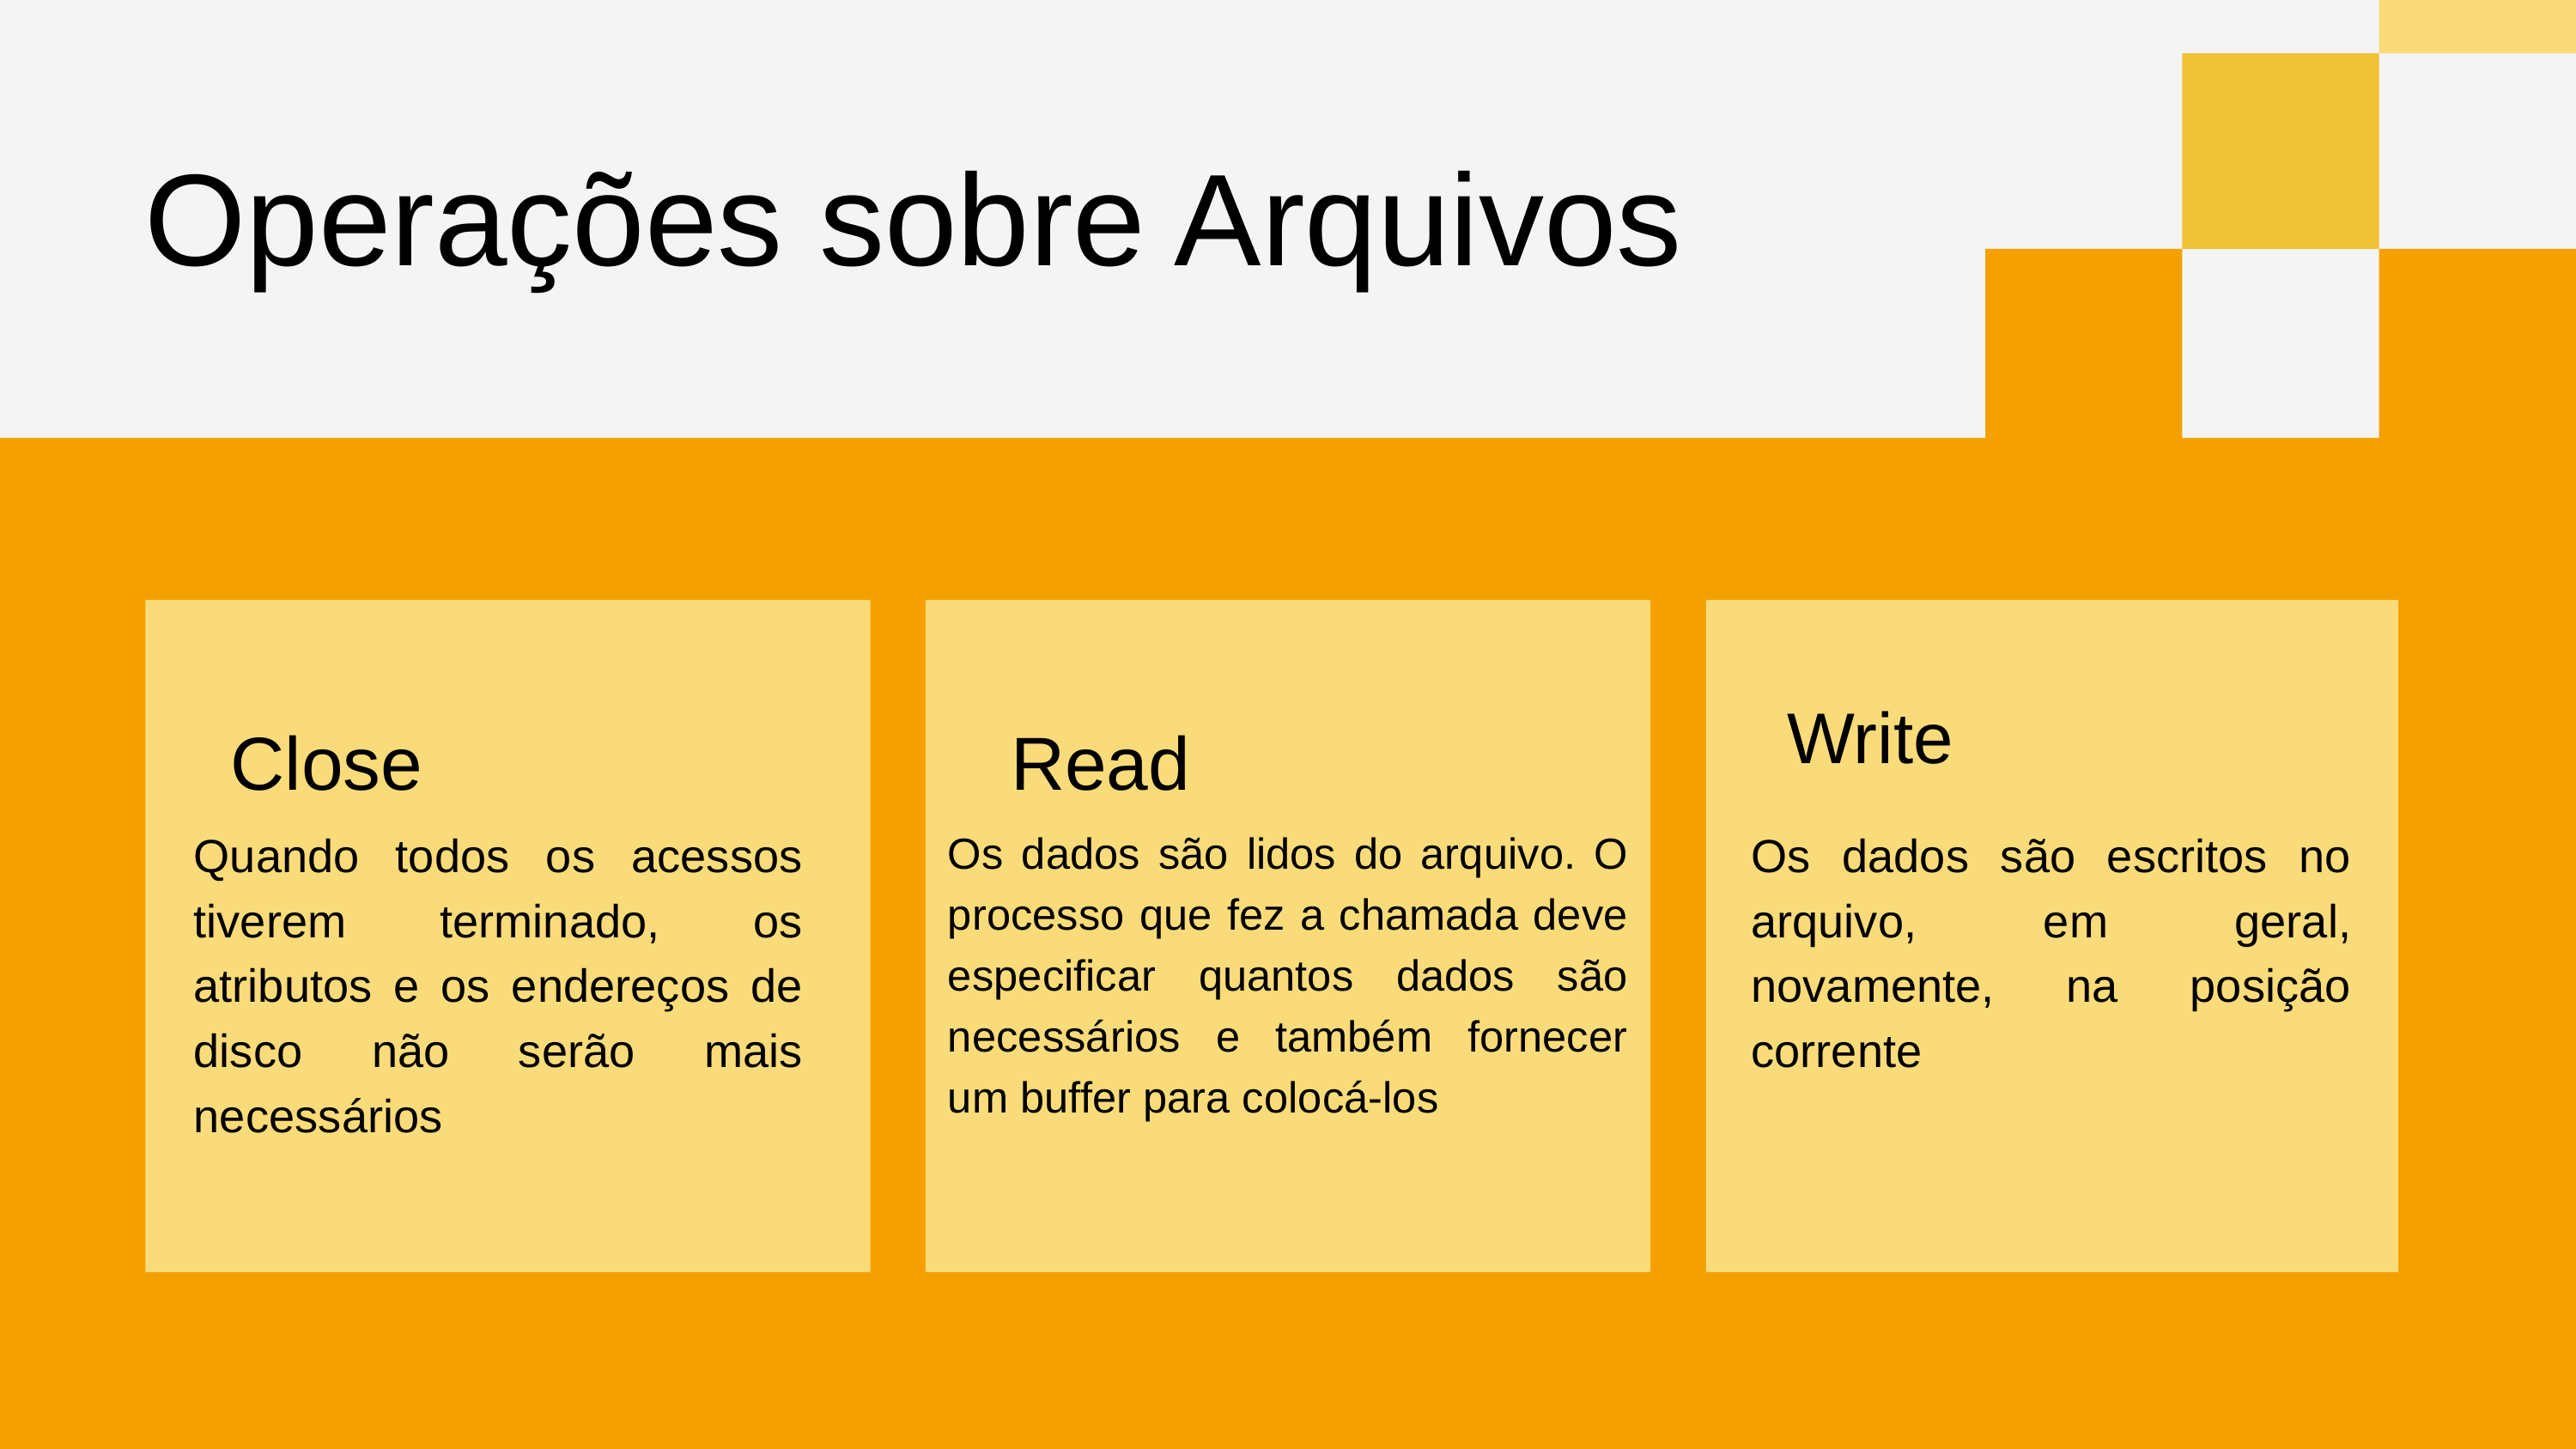

Operações sobre Arquivos

Write
Close
Read
Quando todos os acessos tiverem terminado, os atributos e os endereços de disco não serão mais necessários
Os dados são lidos do arquivo. O processo que fez a chamada deve especificar quantos dados são necessários e também fornecer um buffer para colocá-los
Os dados são escritos no arquivo, em geral, novamente, na posição corrente